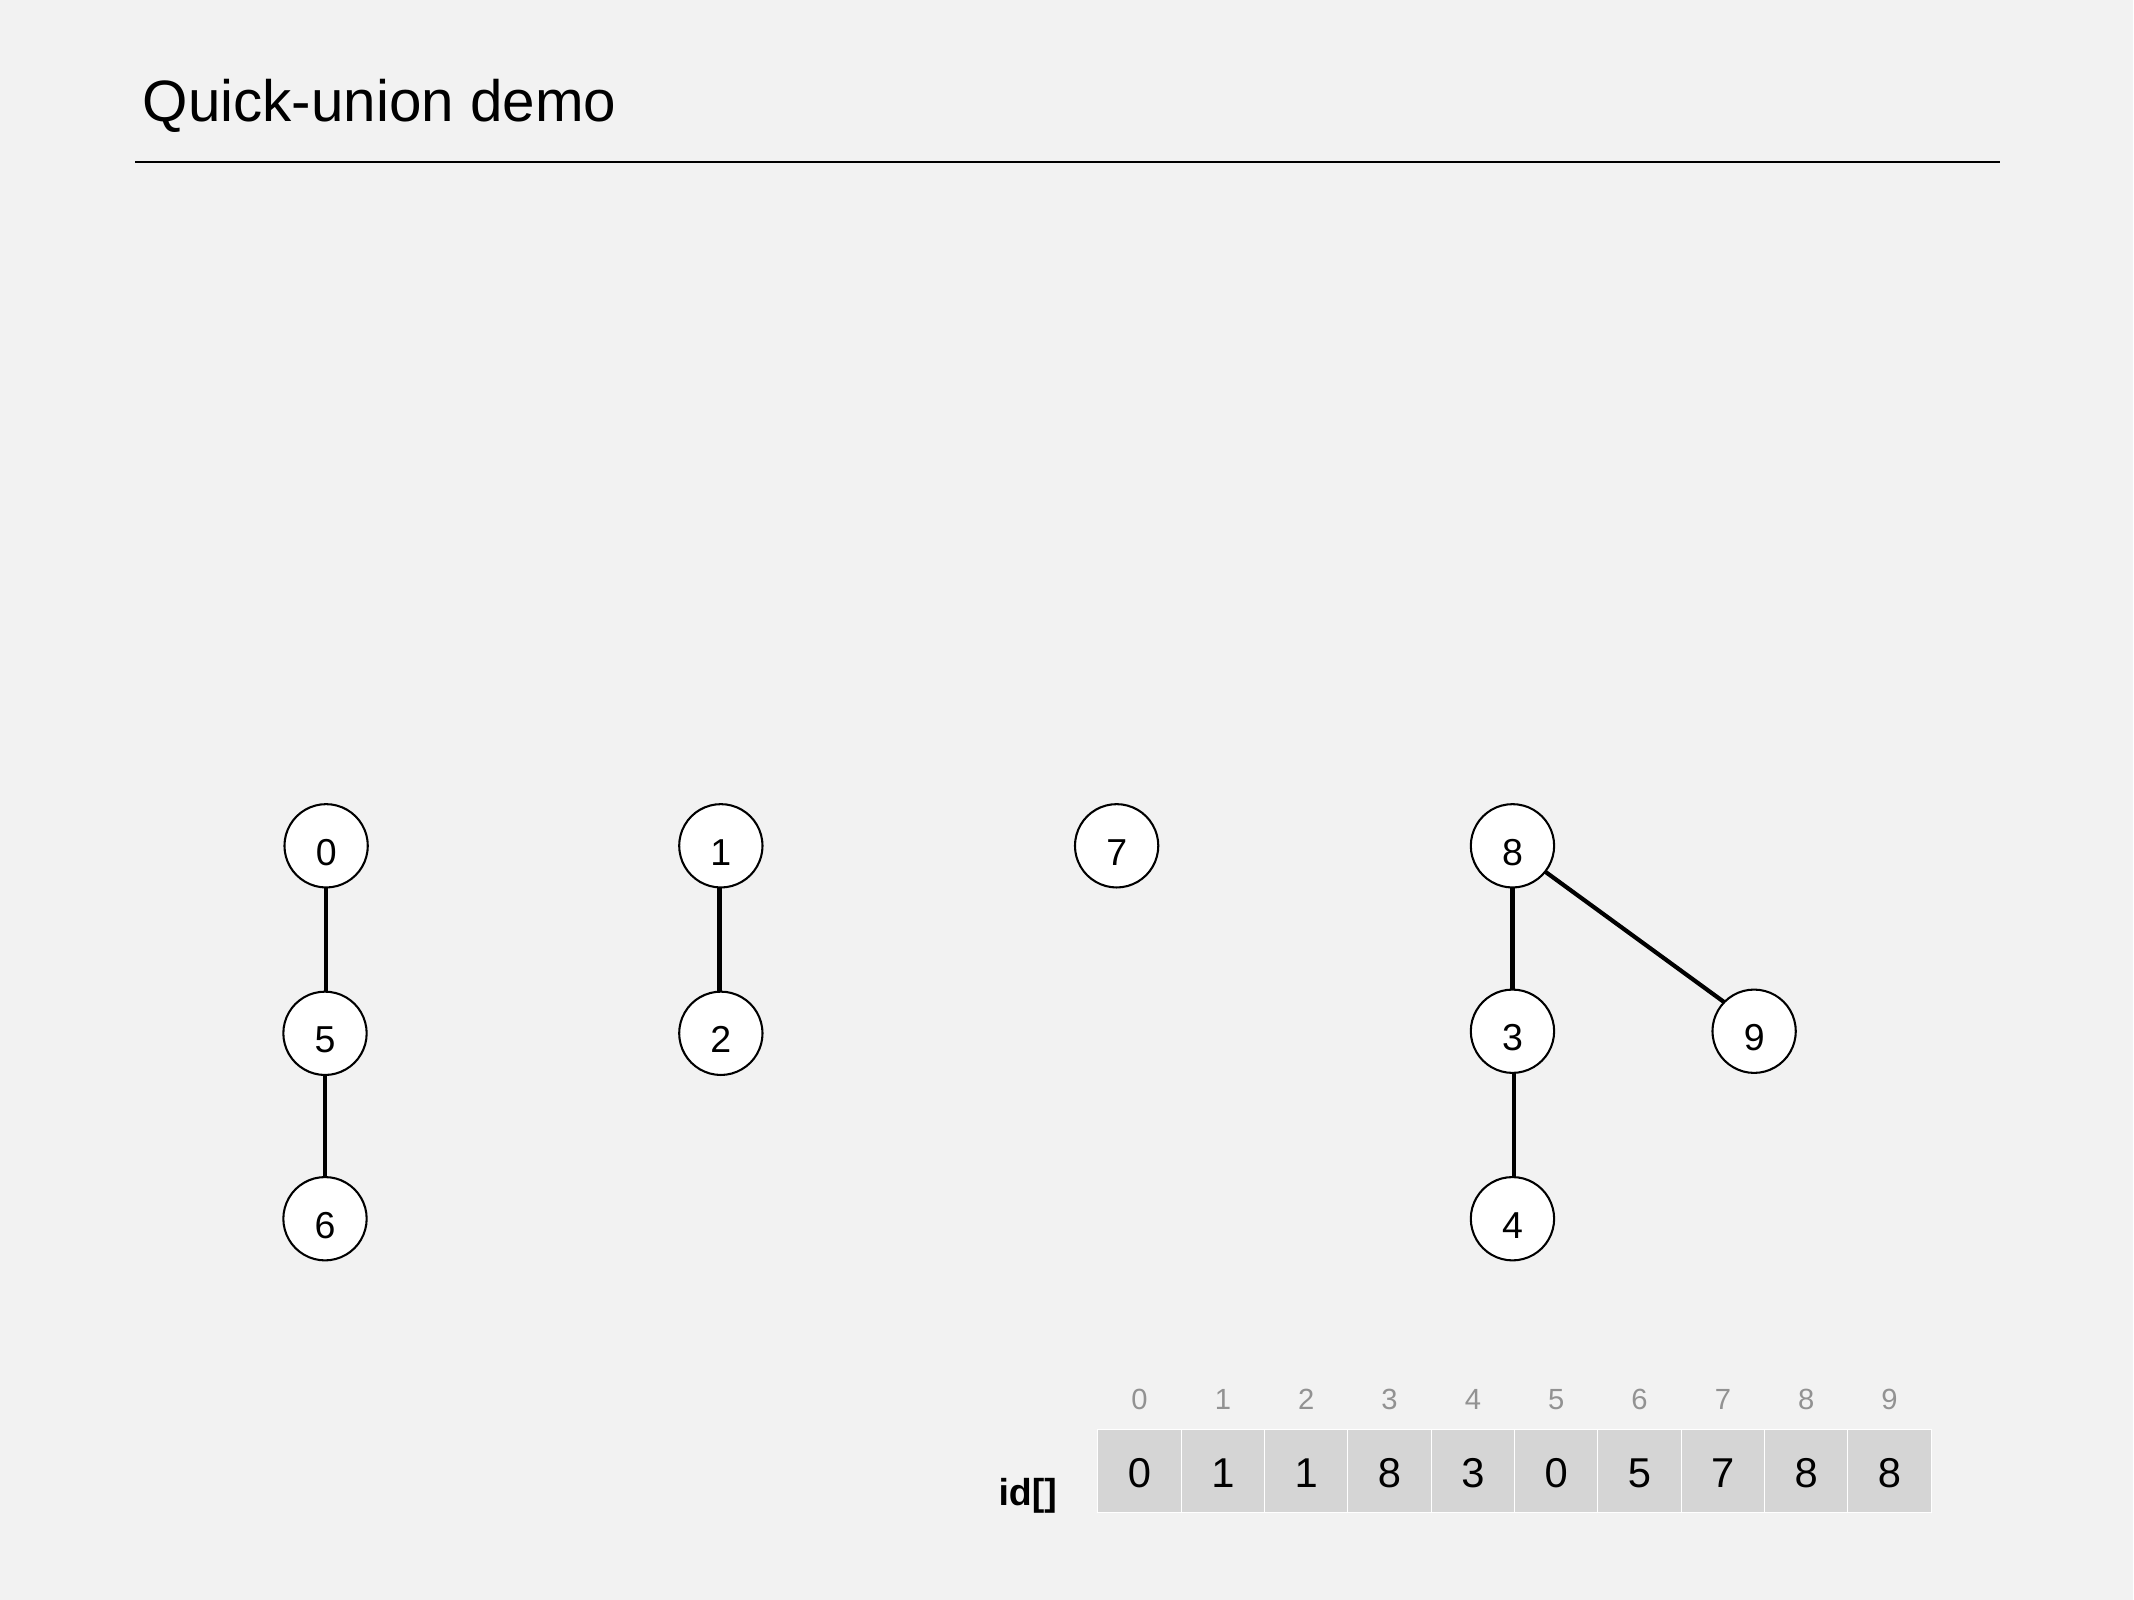

# Quick-union demo
0
1
7
8

3
9
5
2

6
4
0
1
2
3
4
5
6
7
8
9
0
1
1
8
3
0
5
7
8
8
id[]